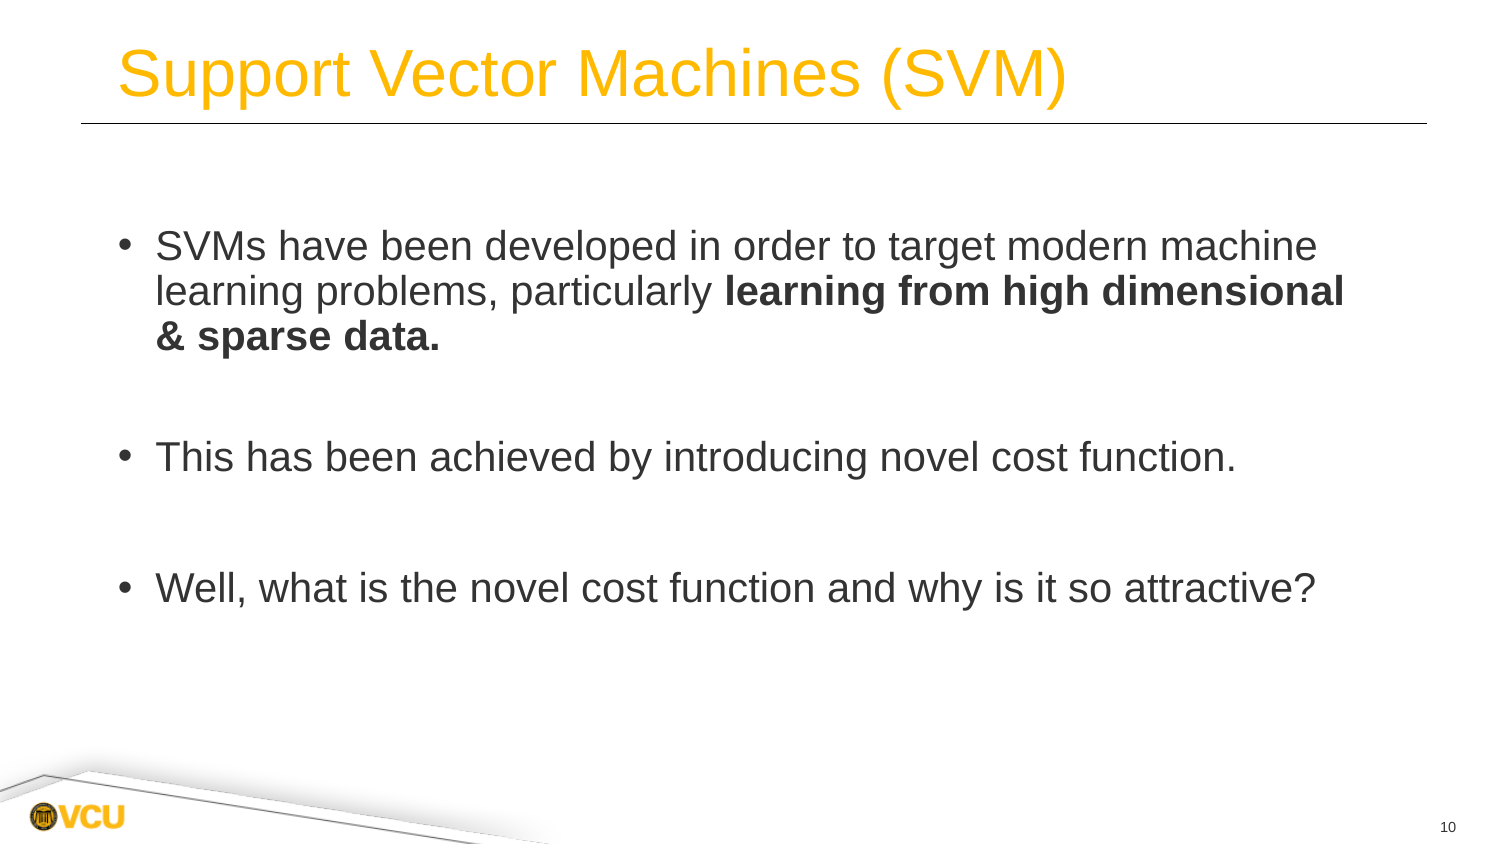

# Support Vector Machines (SVM)
SVMs have been developed in order to target modern machine learning problems, particularly learning from high dimensional & sparse data.

This has been achieved by introducing novel cost function.

Well, what is the novel cost function and why is it so attractive?

10